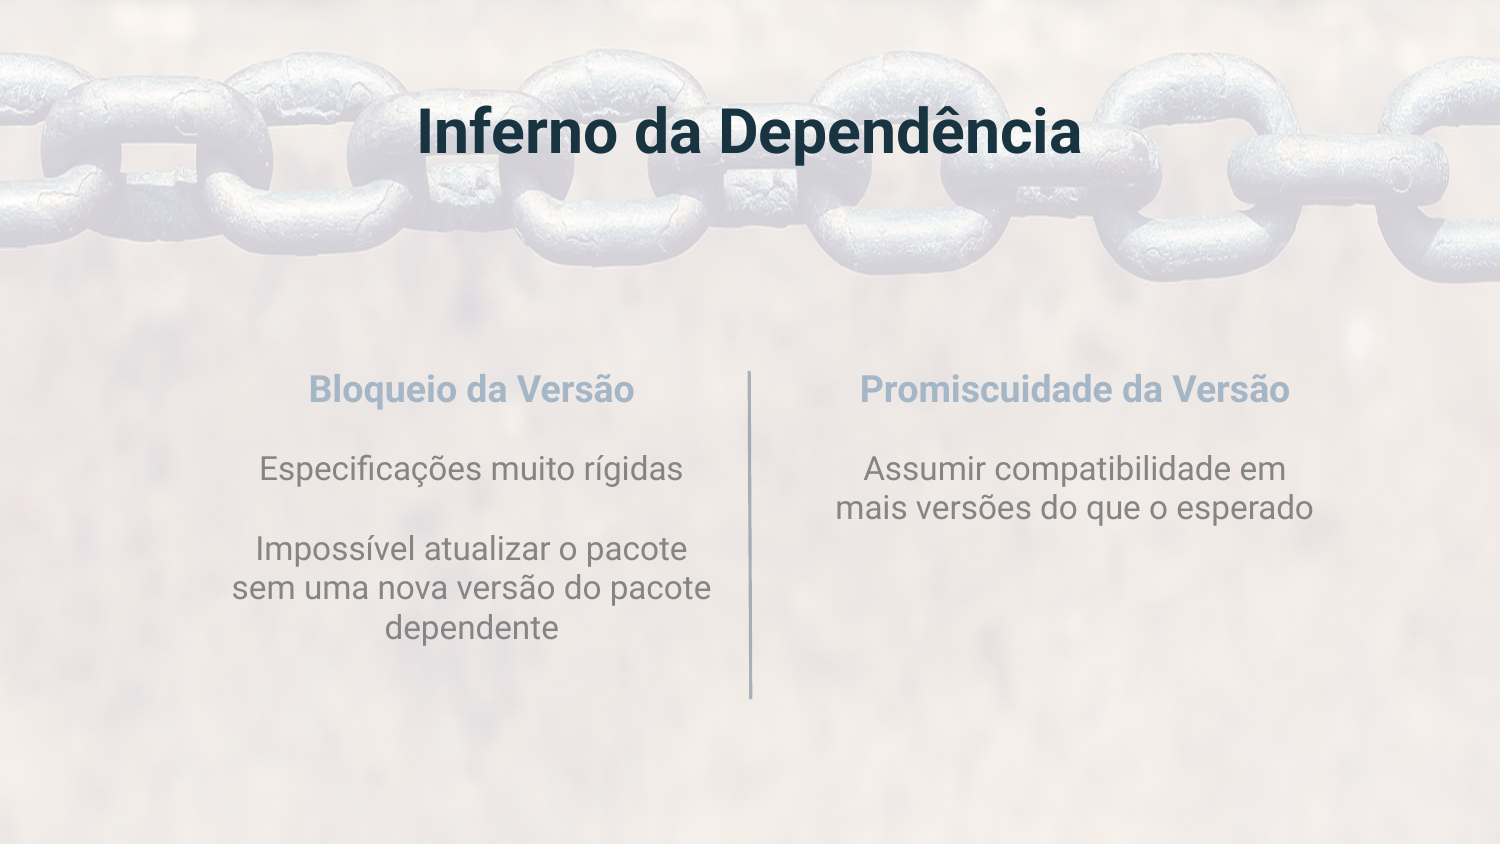

# Inferno da Dependência

Bloqueio da Versão
Promiscuidade da Versão
Especificações muito rígidas
Impossível atualizar o pacote sem uma nova versão do pacote dependente
Assumir compatibilidade em mais versões do que o esperado